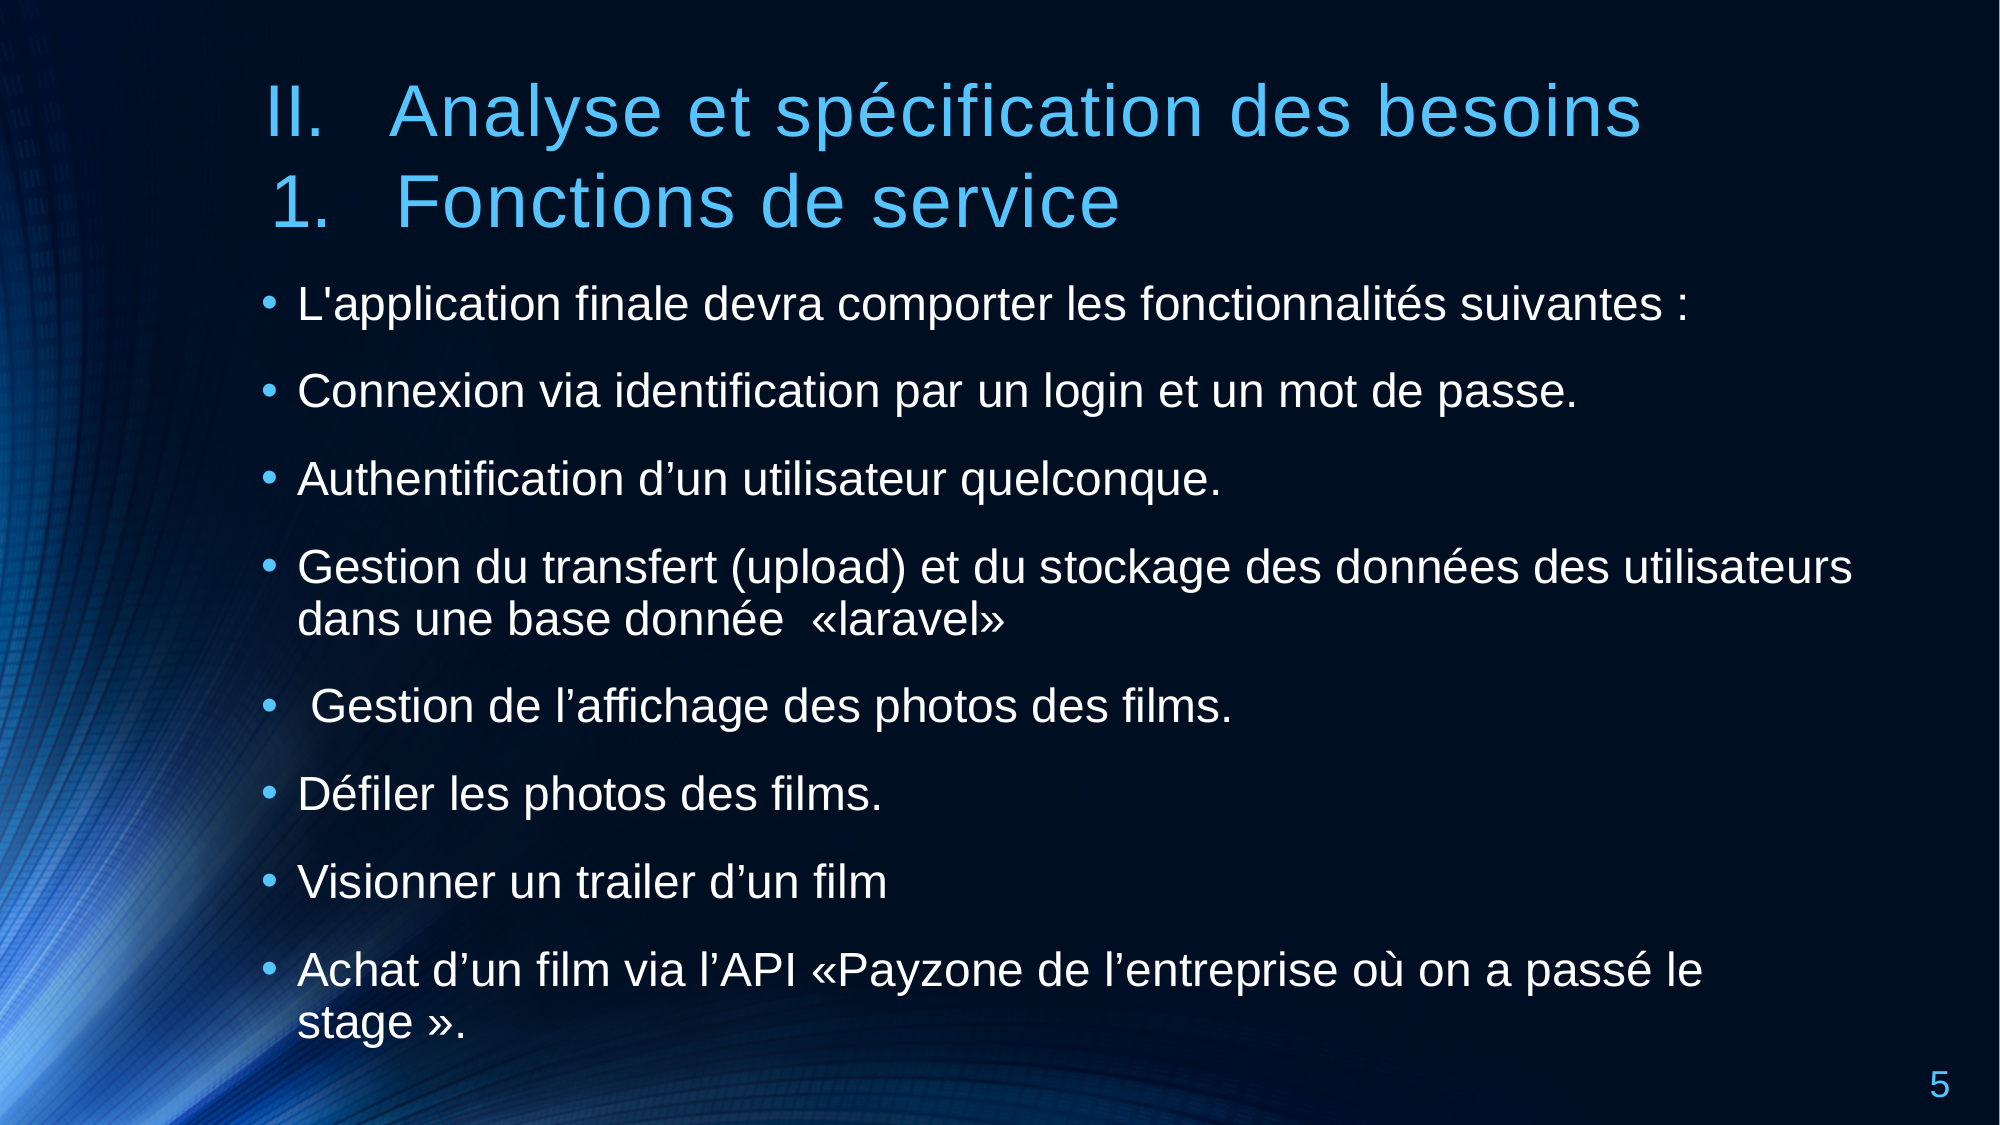

# Analyse et spécification des besoins
Fonctions de service
L'application finale devra comporter les fonctionnalités suivantes :
Connexion via identification par un login et un mot de passe.
Authentification d’un utilisateur quelconque.
Gestion du transfert (upload) et du stockage des données des utilisateurs dans une base donnée  «laravel»
 Gestion de l’affichage des photos des films.
Défiler les photos des films.
Visionner un trailer d’un film
Achat d’un film via l’API «Payzone de l’entreprise où on a passé le stage ».

5